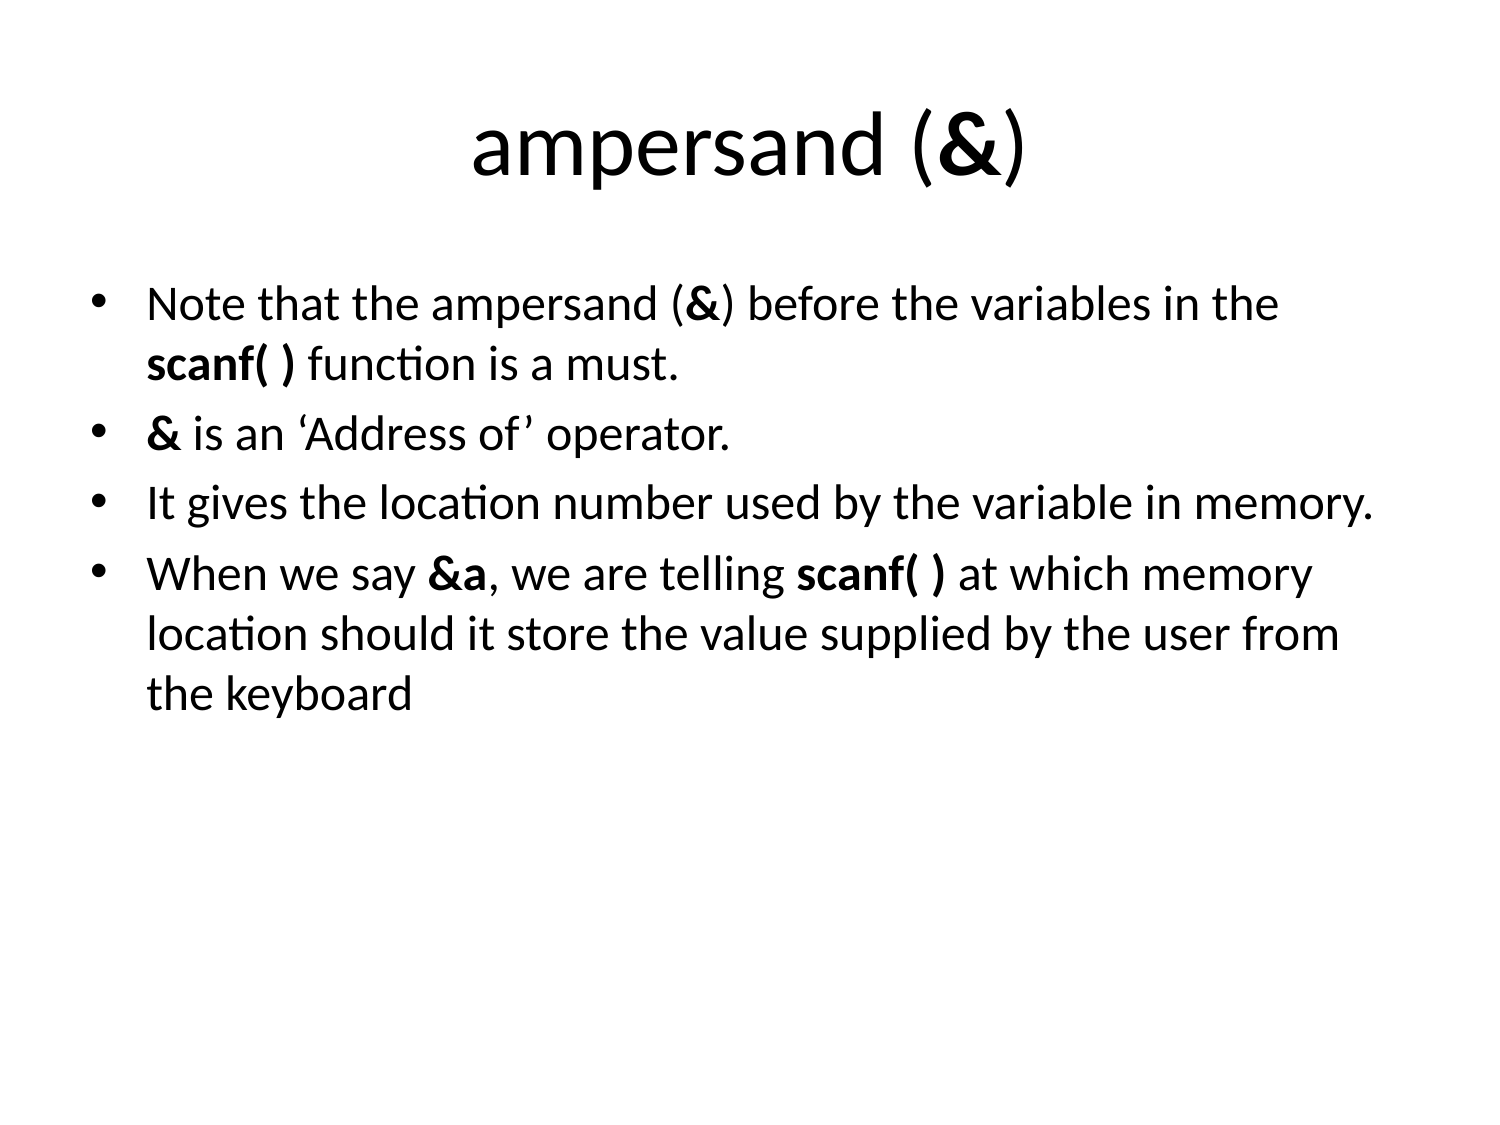

# ampersand (&)
Note that the ampersand (&) before the variables in the scanf( ) function is a must.
& is an ‘Address of’ operator.
It gives the location number used by the variable in memory.
When we say &a, we are telling scanf( ) at which memory location should it store the value supplied by the user from the keyboard